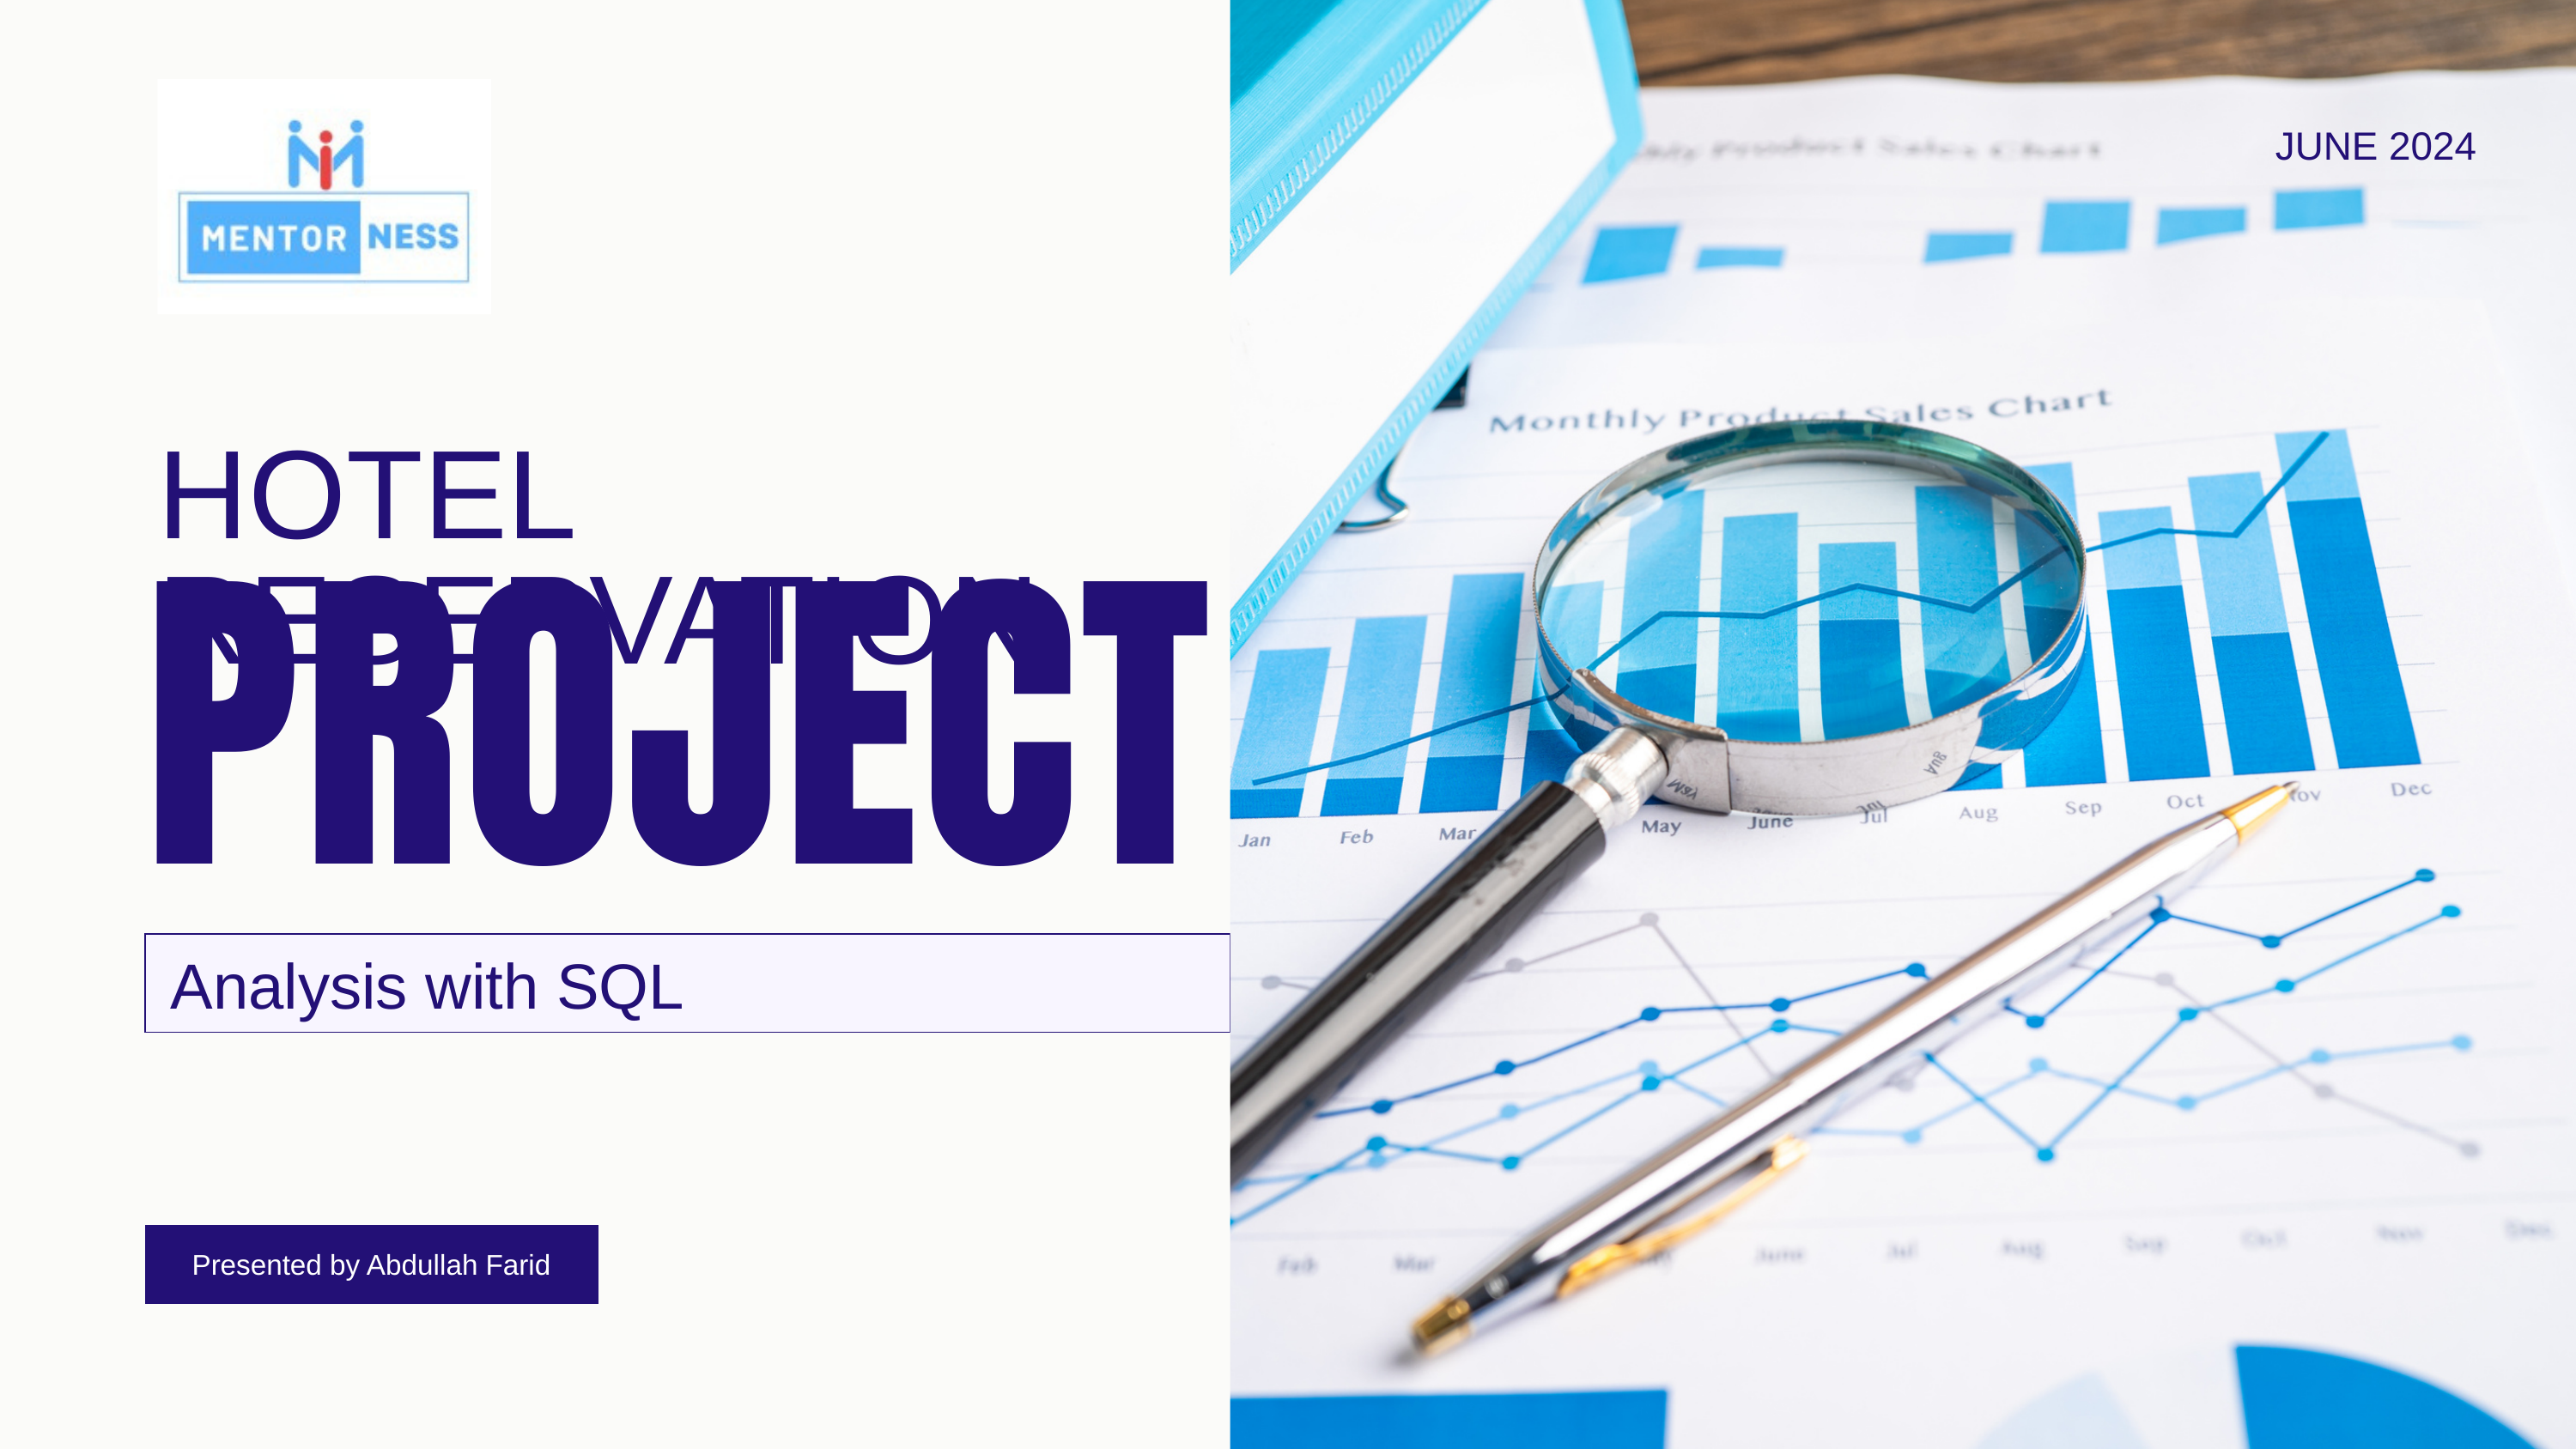

JUNE 2024
HOTEL RESERVATION
PROJECT

Analysis with SQL

Presented by Abdullah Farid